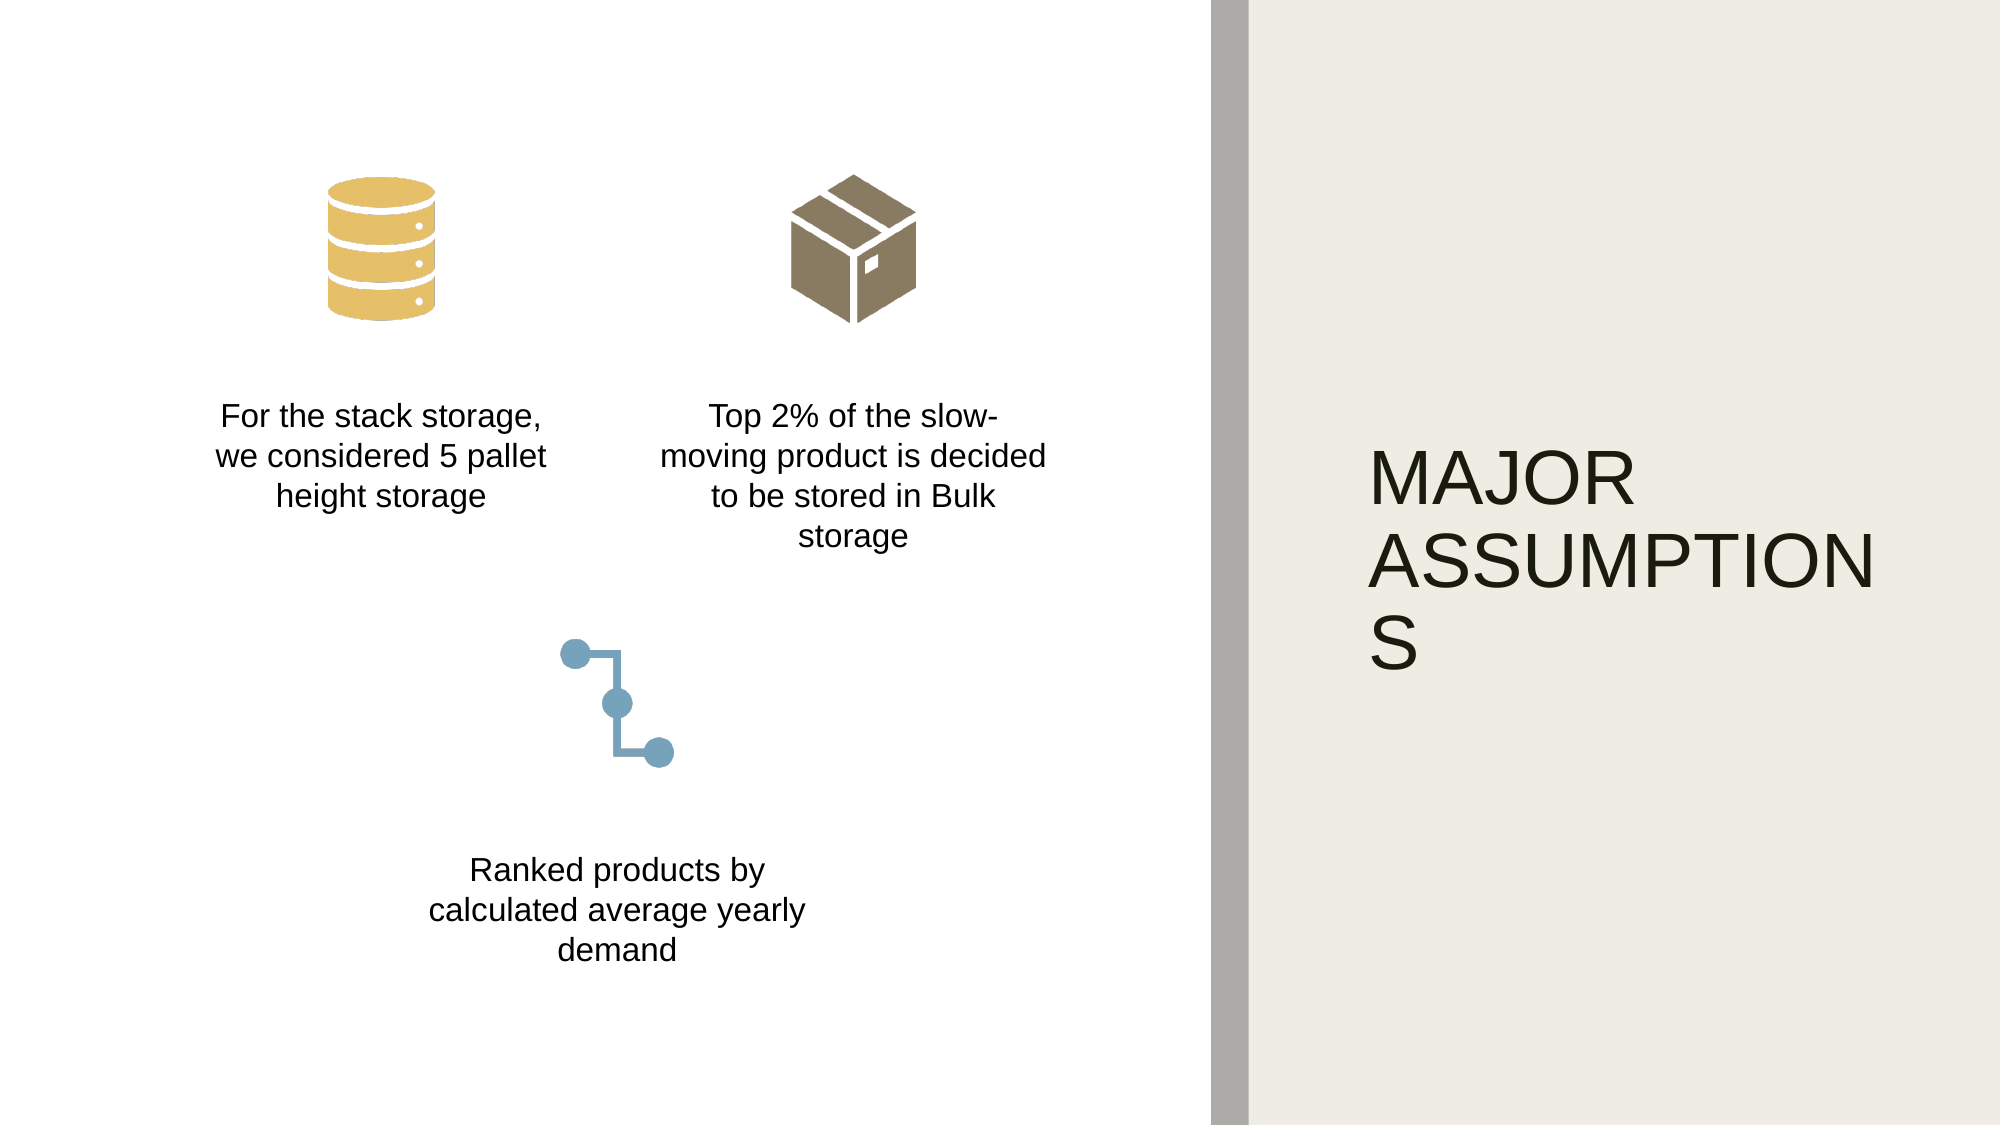

# MAJOR ASSUMPTIONS
For the stack storage, we considered 5 pallet height storage
Top 2% of the slow-moving product is decided to be stored in Bulk storage
Ranked products by calculated average yearly demand